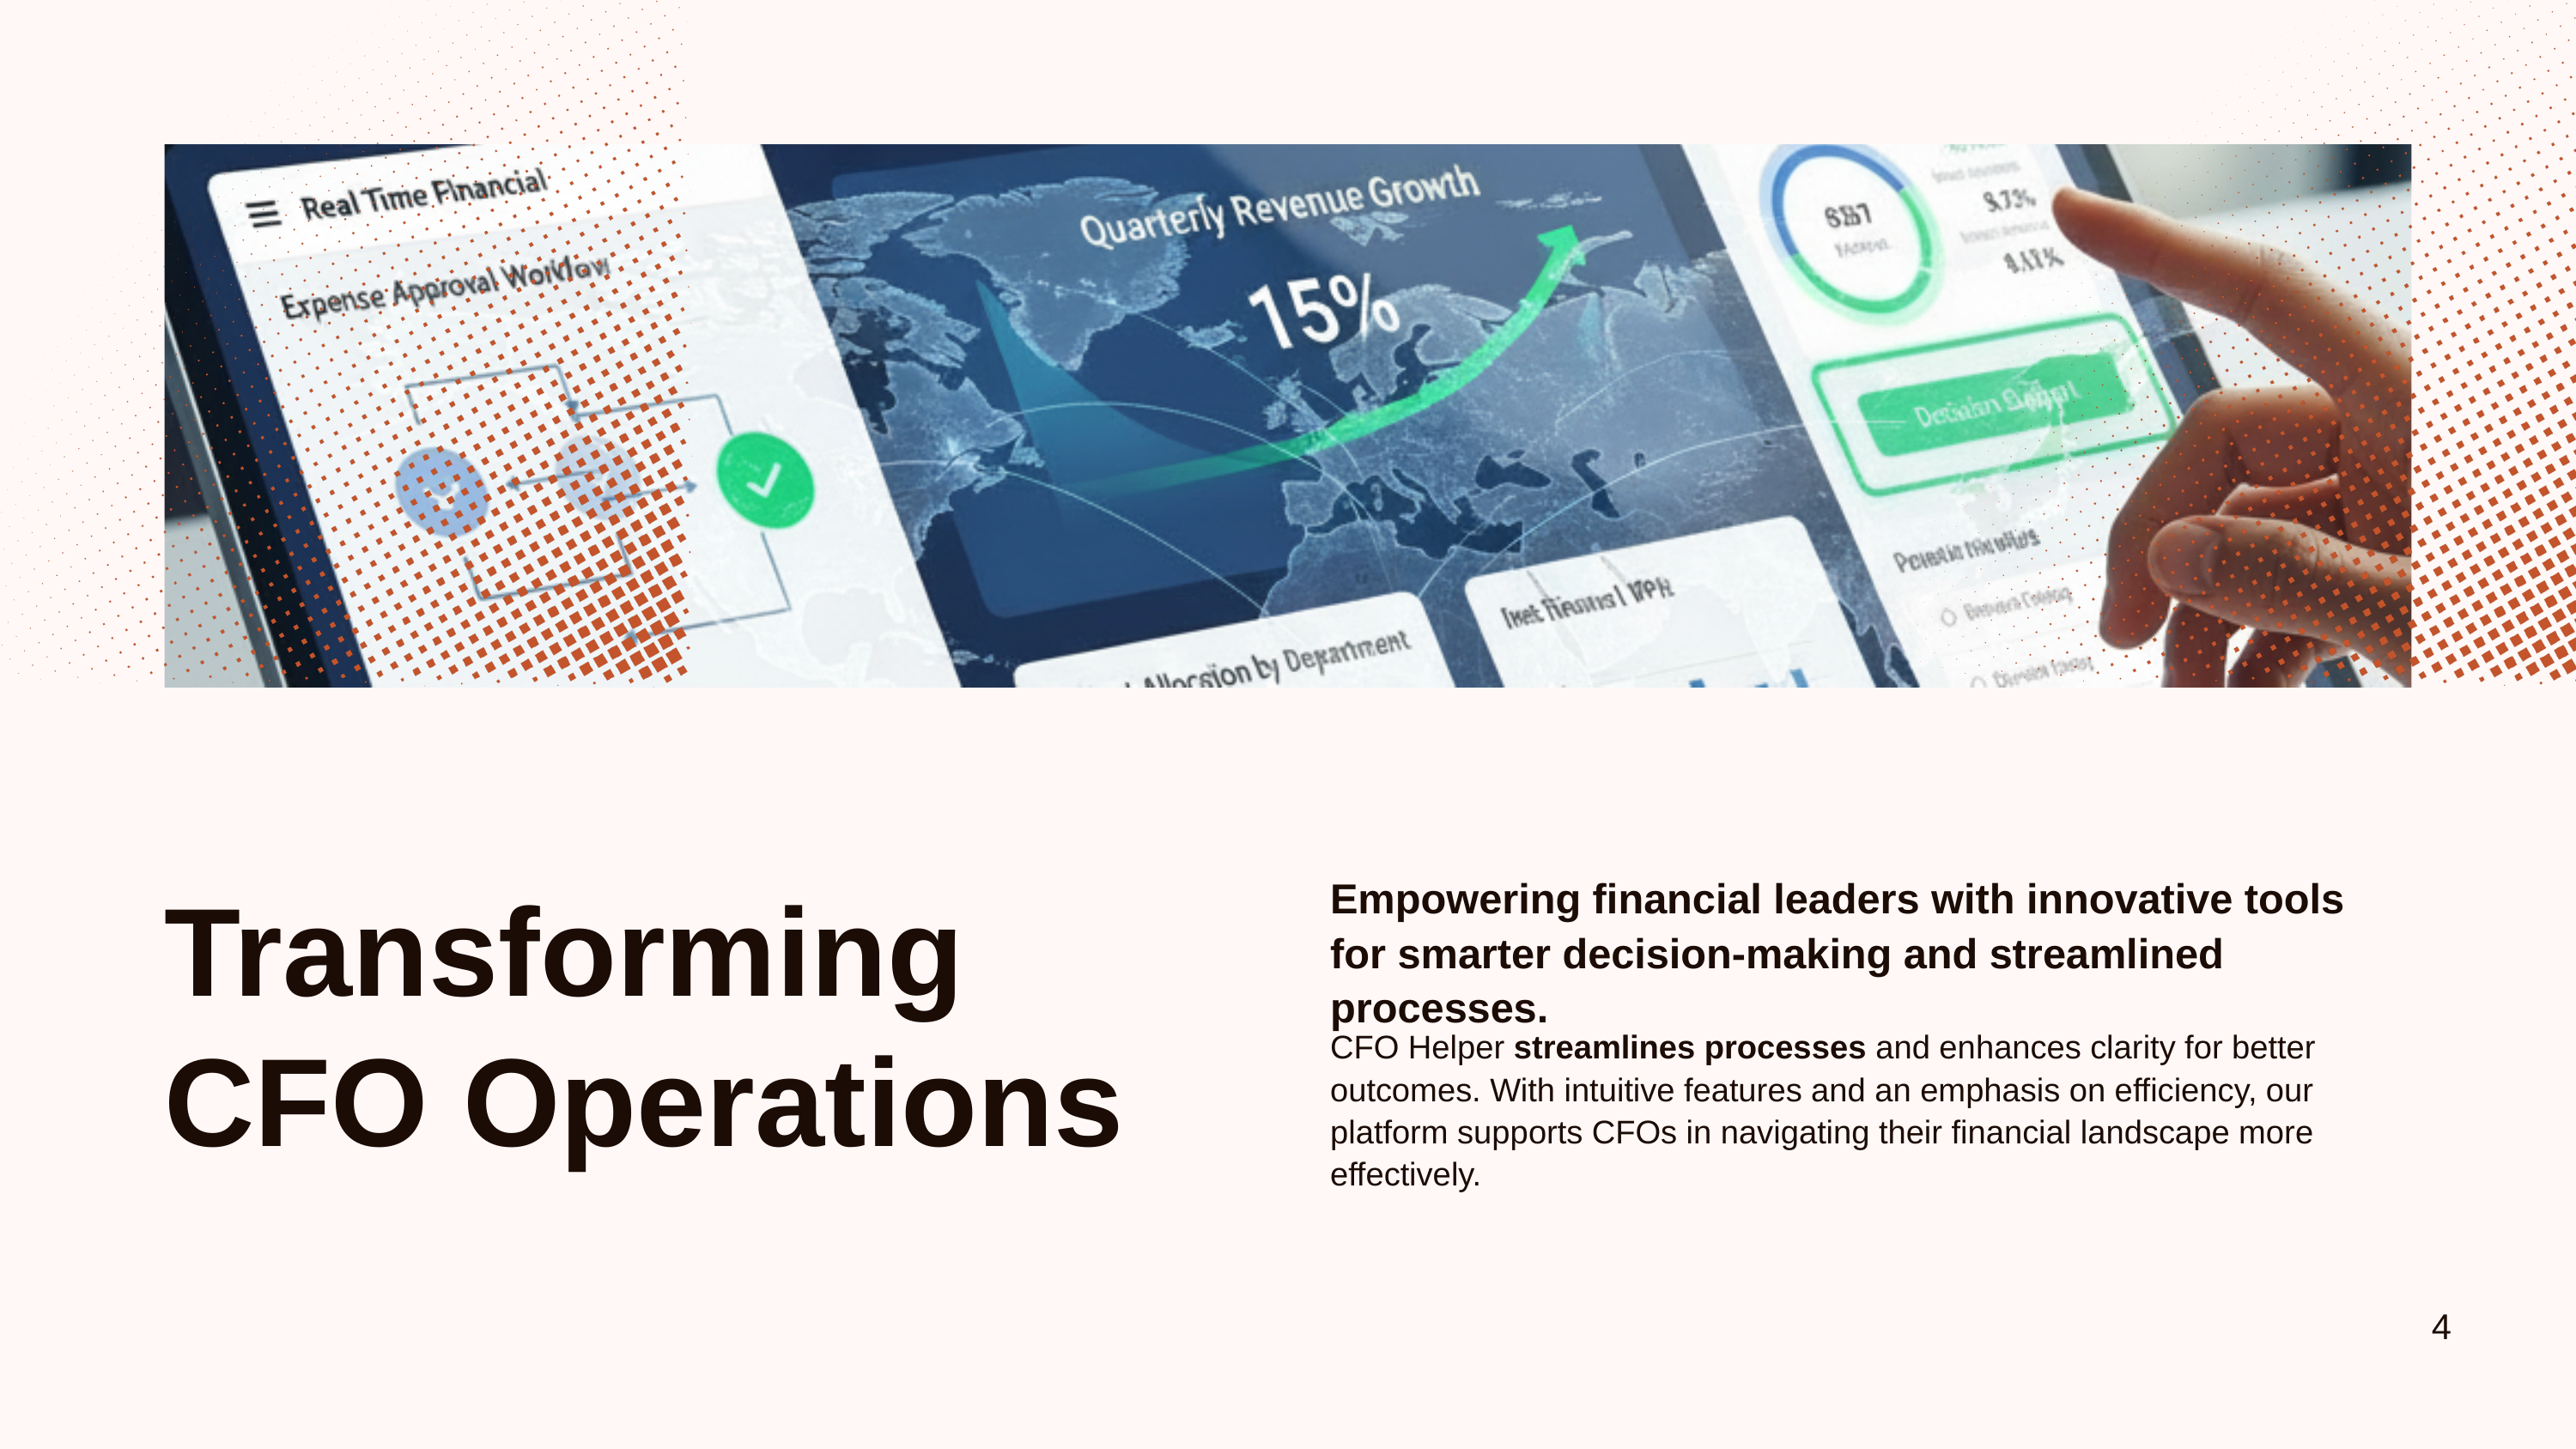

Transforming CFO Operations
Empowering financial leaders with innovative tools for smarter decision-making and streamlined processes.
CFO Helper streamlines processes and enhances clarity for better outcomes. With intuitive features and an emphasis on efficiency, our platform supports CFOs in navigating their financial landscape more effectively.
4